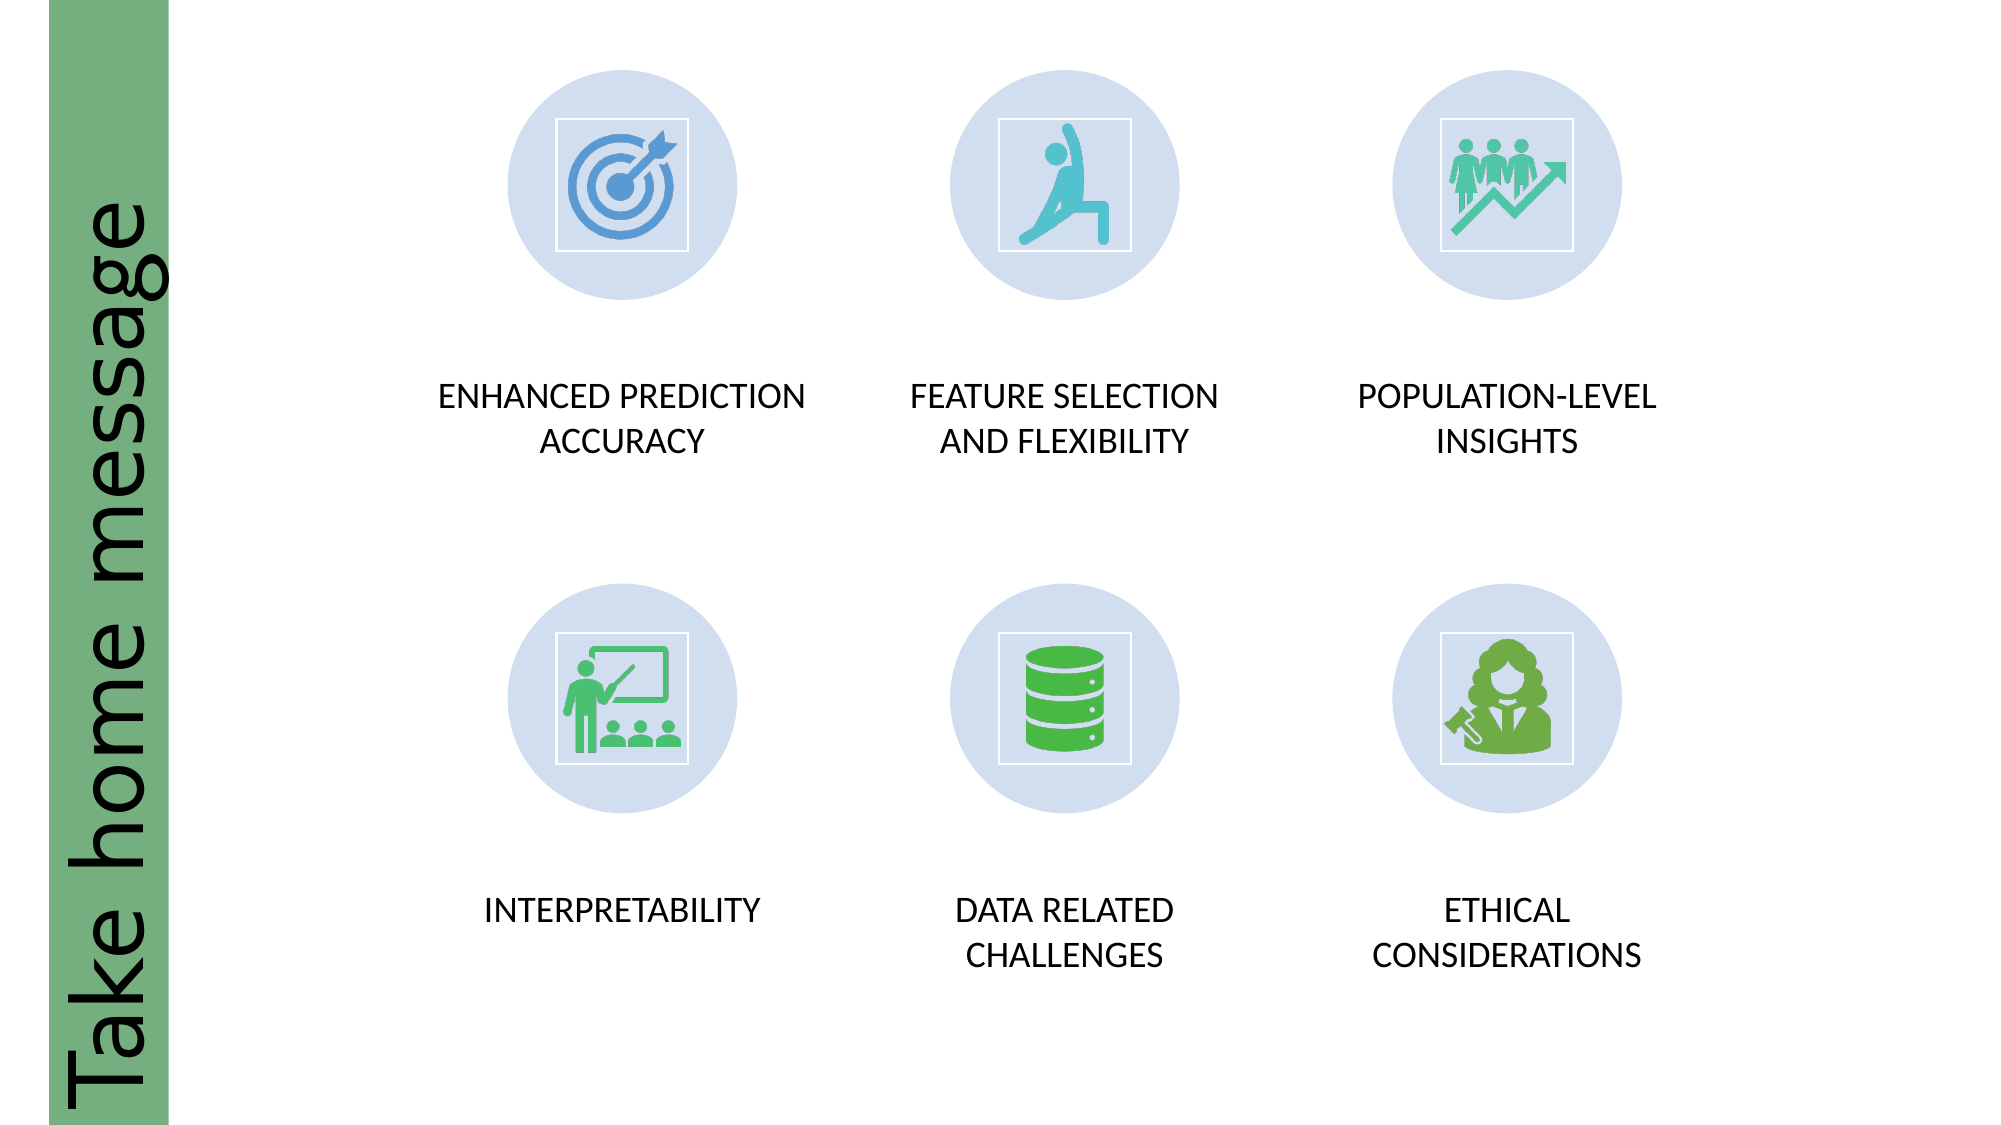

Enhanced Prediction Accuracy
Feature Selection and flexibility
Population-Level Insights
Interpretability
Data related challenges
Ethical Considerations
# Take home message